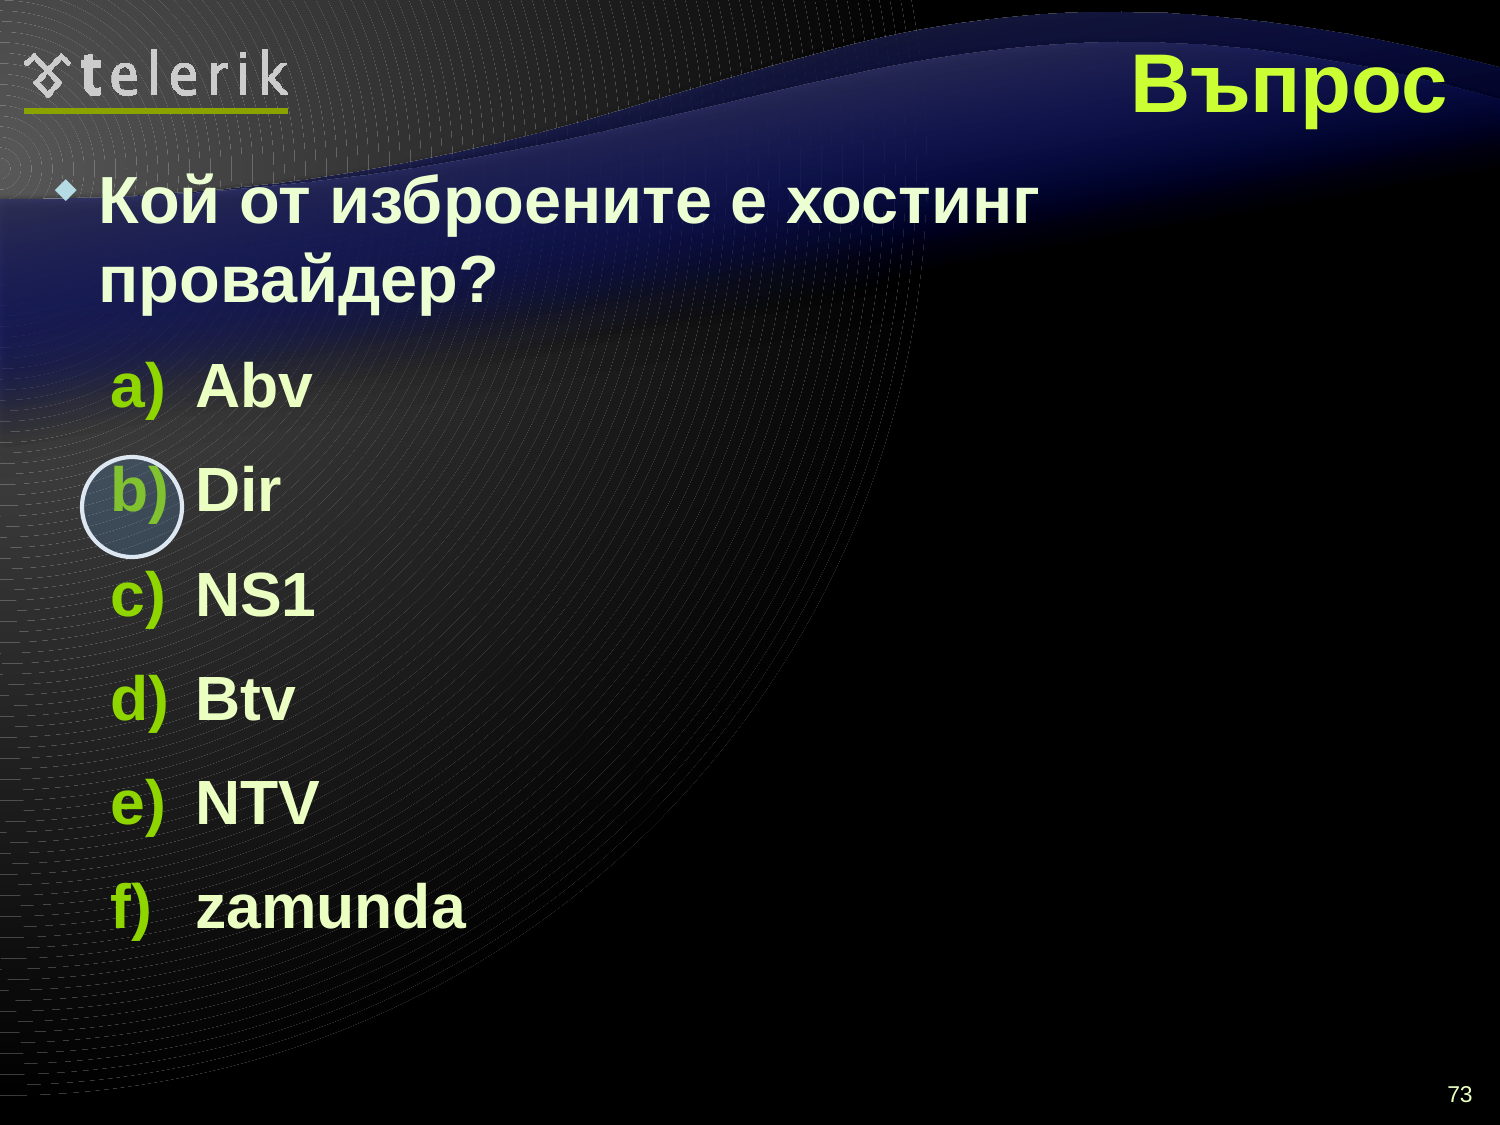

# Въпрос
Кой от изброените е хостинг провайдер?
Abv
Dir
NS1
Btv
NTV
zamunda

73